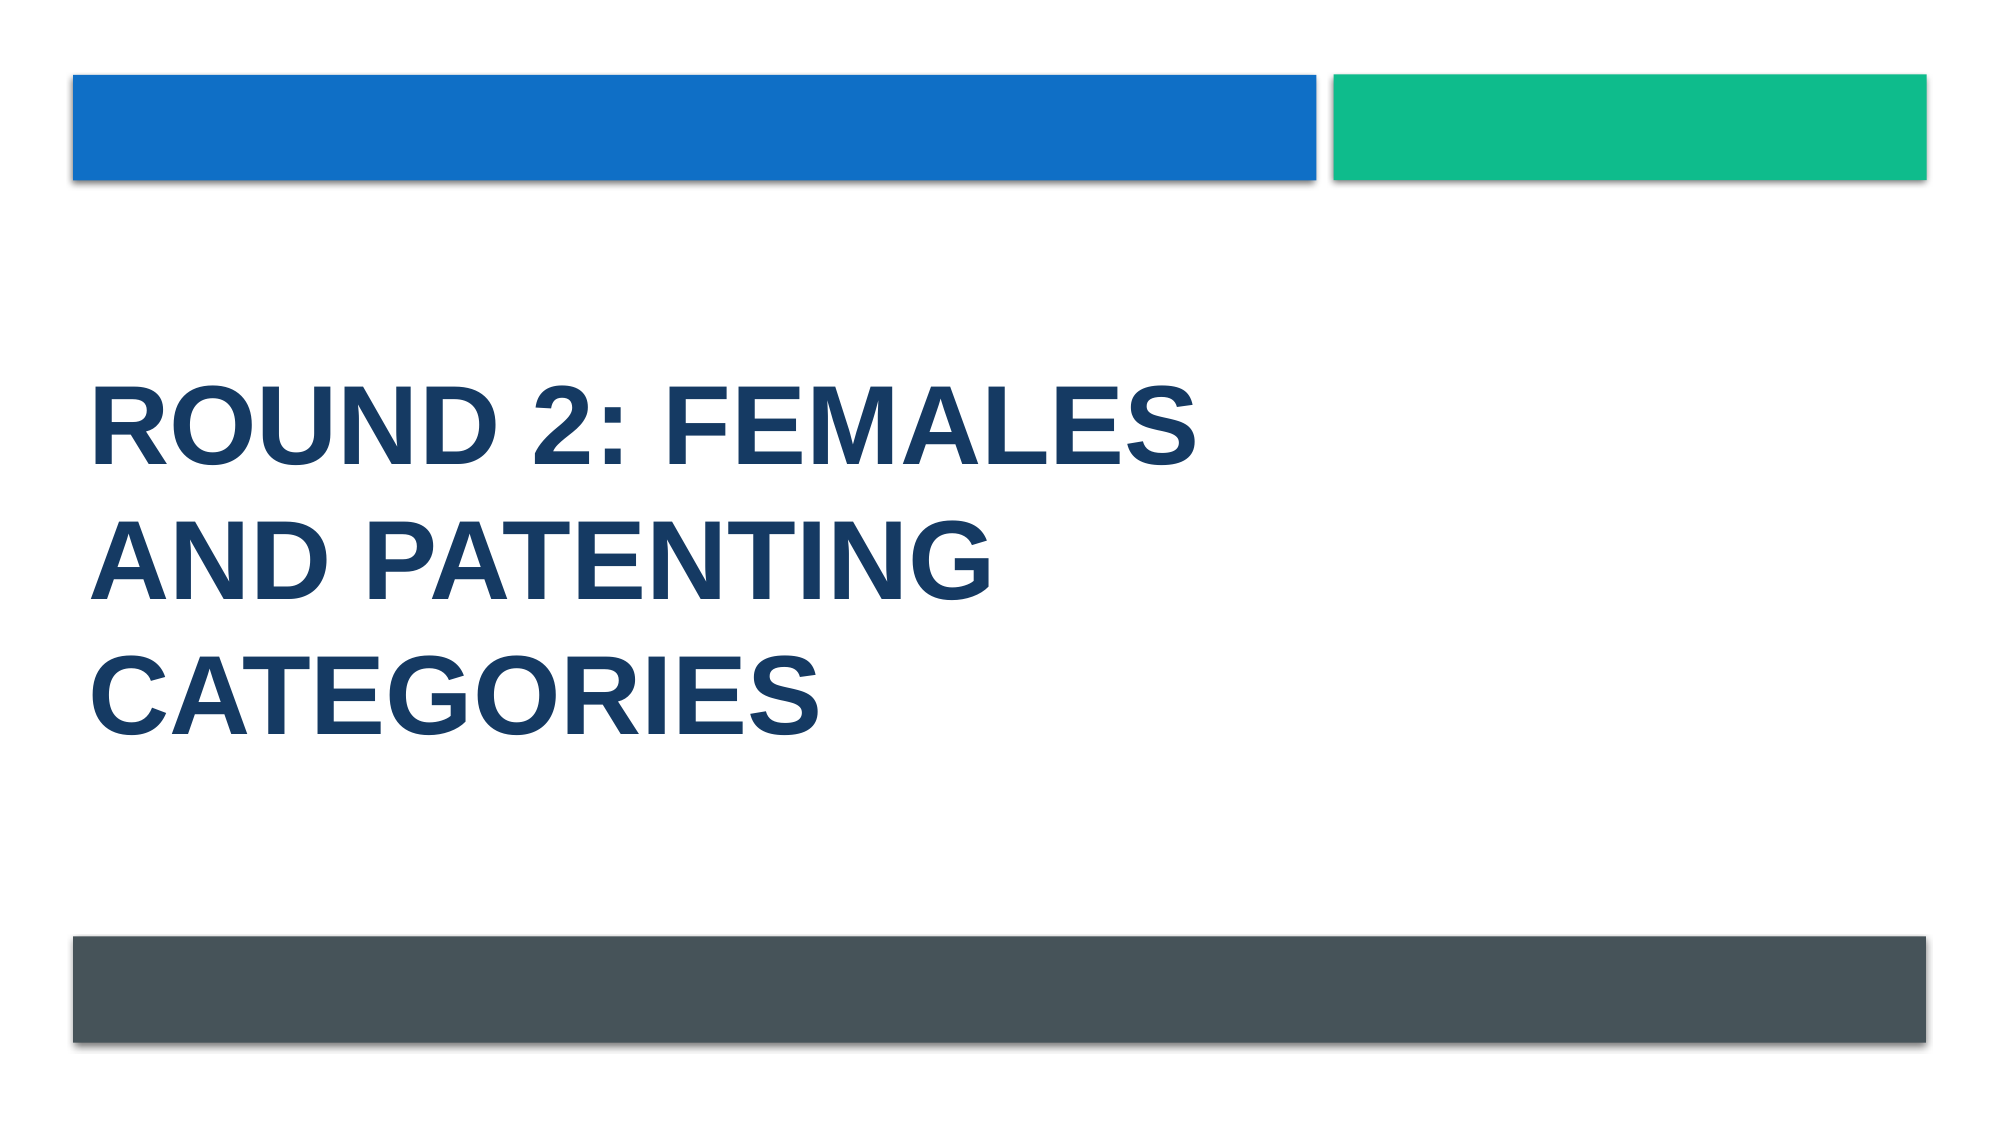

# Round 2: Females and Patenting Categories